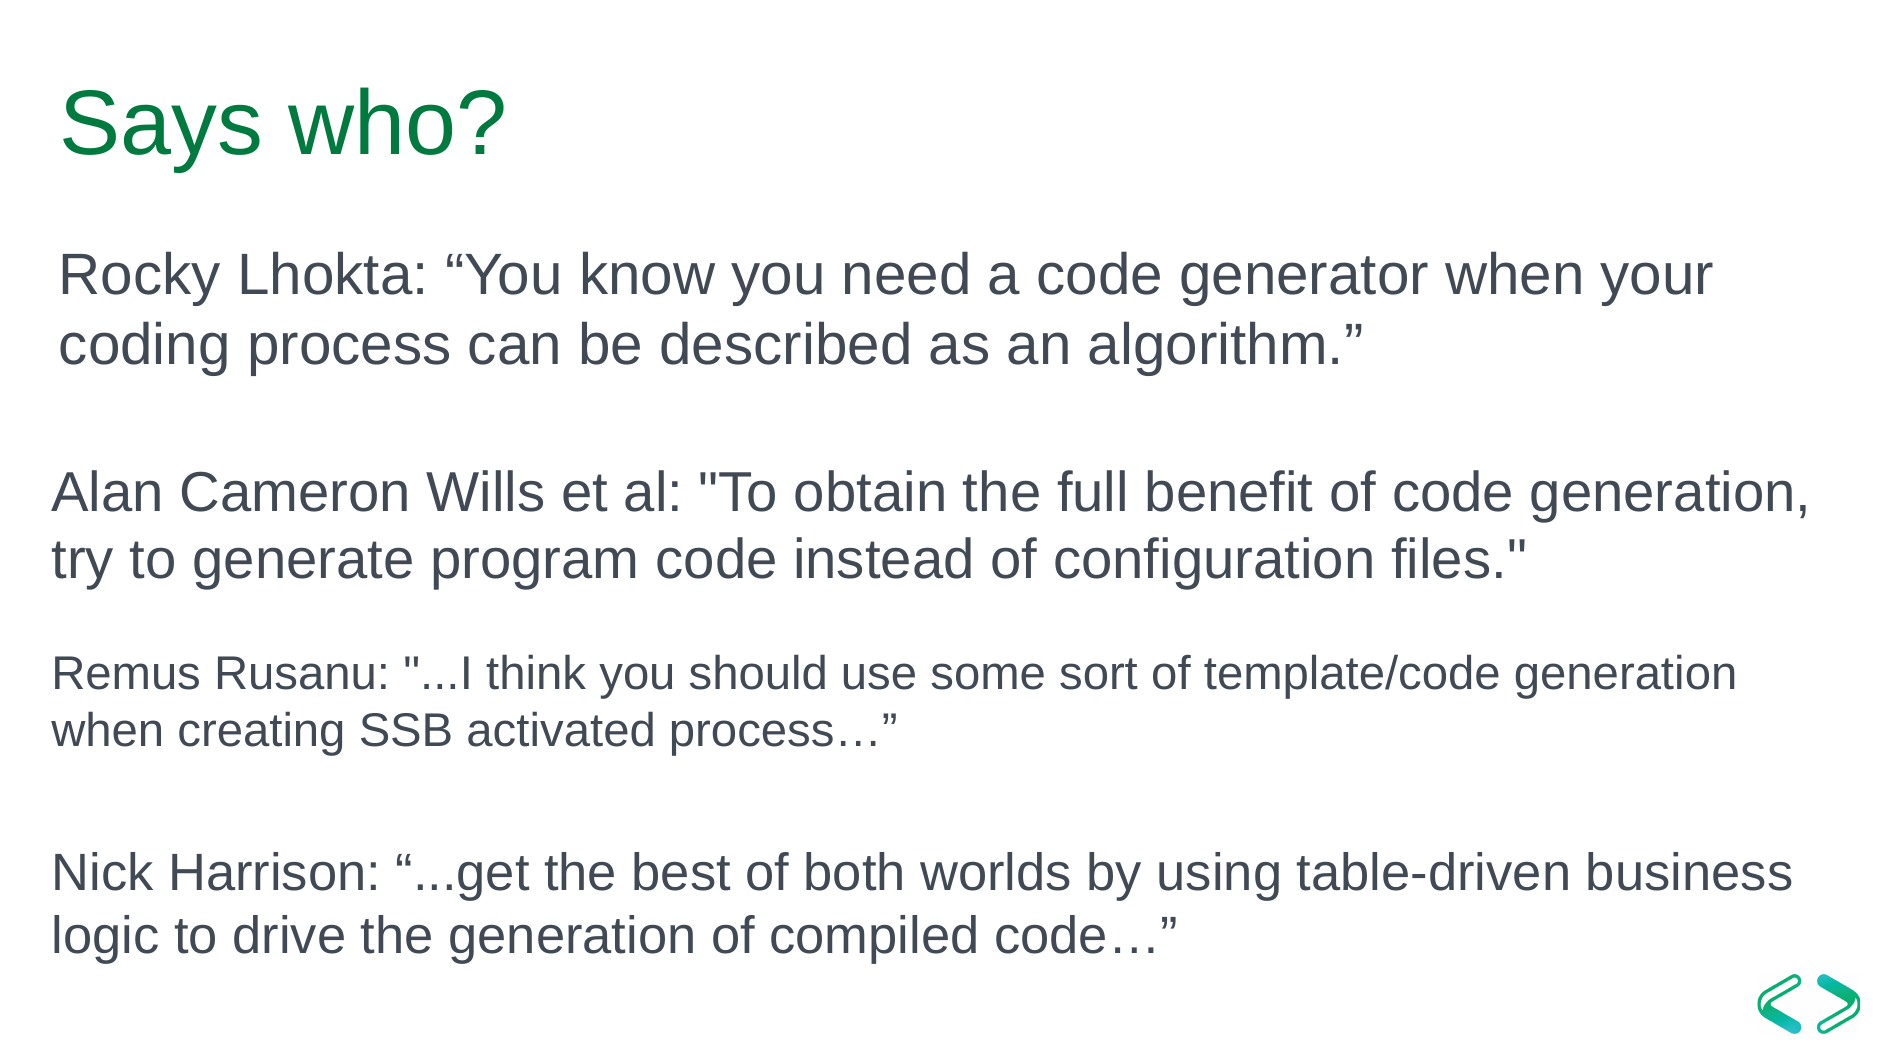

# Says who?
Rocky Lhokta: “You know you need a code generator when your coding process can be described as an algorithm.”
Alan Cameron Wills et al: "To obtain the full benefit of code generation, try to generate program code instead of configuration files."
Remus Rusanu: "...I think you should use some sort of template/code generation when creating SSB activated process…”
Nick Harrison: “...get the best of both worlds by using table-driven business logic to drive the generation of compiled code…”